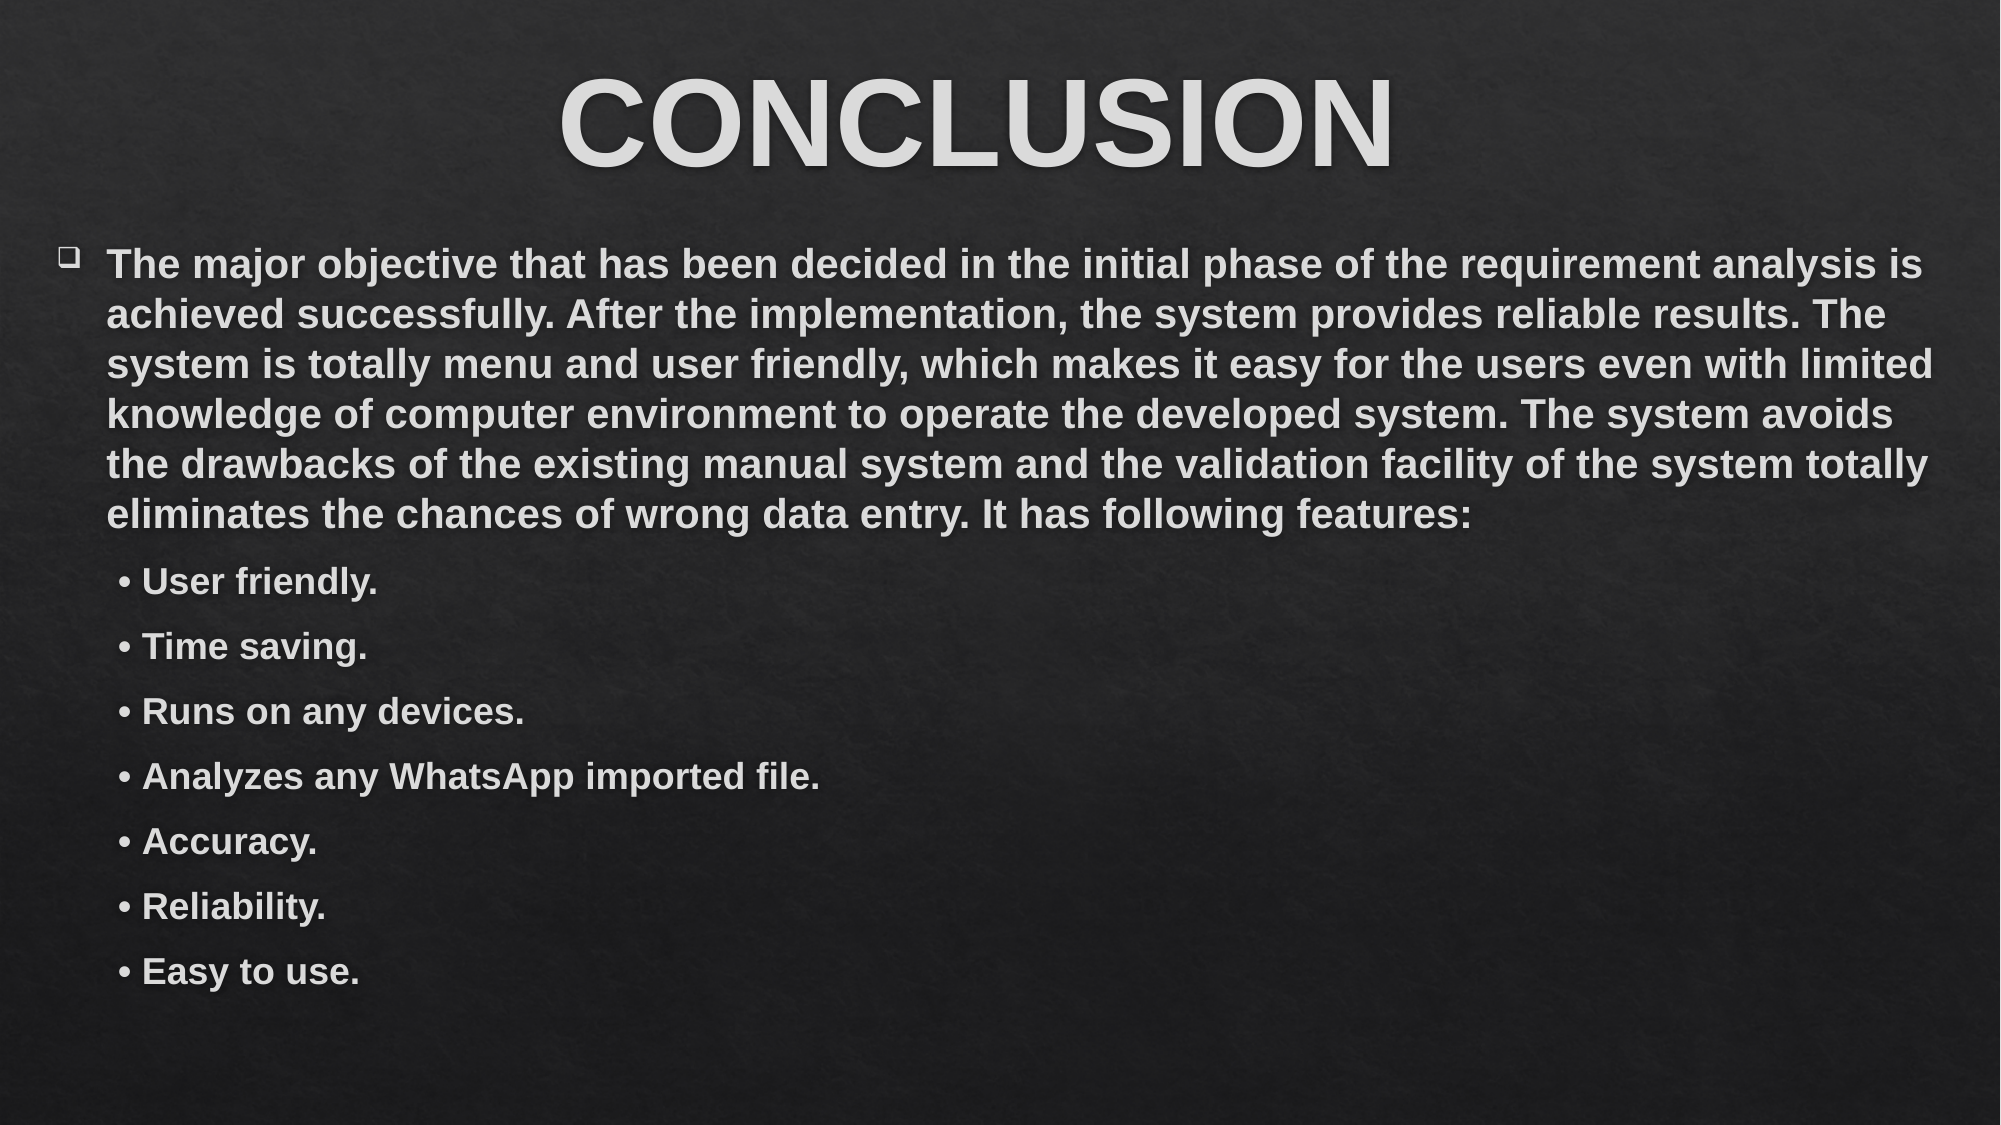

# CONCLUSION
The major objective that has been decided in the initial phase of the requirement analysis is achieved successfully. After the implementation, the system provides reliable results. The system is totally menu and user friendly, which makes it easy for the users even with limited knowledge of computer environment to operate the developed system. The system avoids the drawbacks of the existing manual system and the validation facility of the system totally eliminates the chances of wrong data entry. It has following features:
• User friendly.
• Time saving.
• Runs on any devices.
• Analyzes any WhatsApp imported file.
• Accuracy.
• Reliability.
• Easy to use.